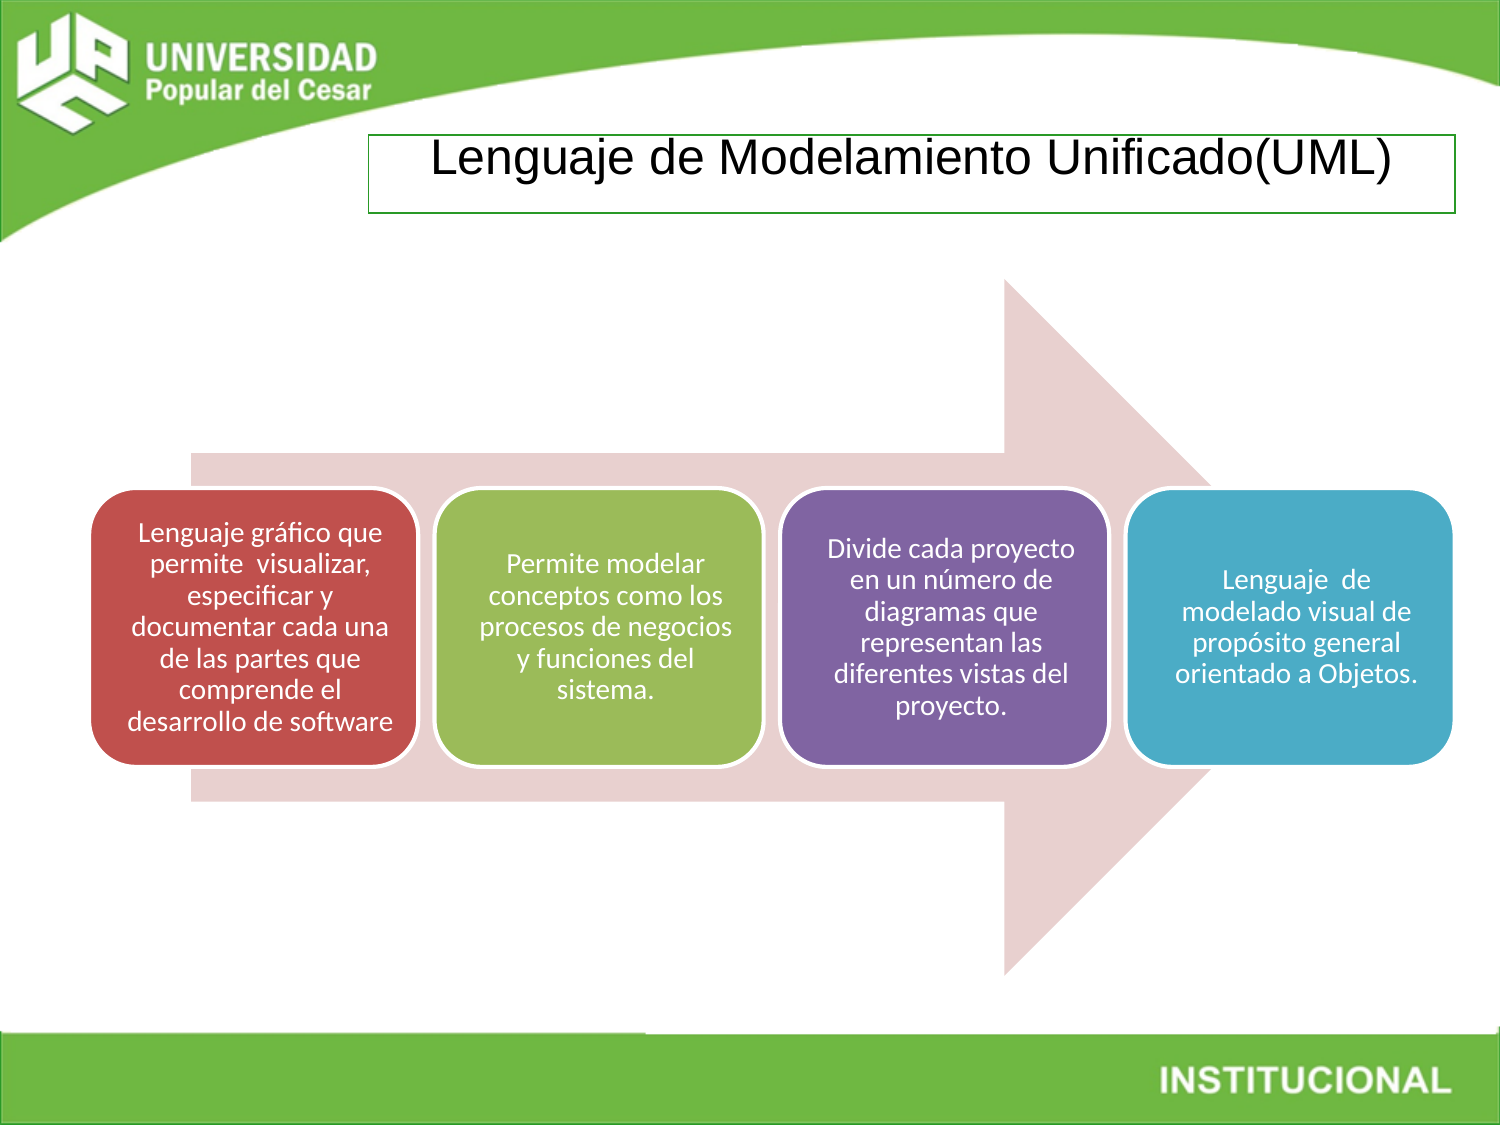

Lenguaje de Modelamiento Unificado(UML)

Lenguaje gráfico que permite  visualizar, especificar y documentar cada una de las partes que comprende el desarrollo de software
Permite modelar conceptos como los procesos de negocios y funciones del sistema.
Divide cada proyecto en un número de diagramas que representan las diferentes vistas del proyecto.
Lenguaje  de modelado visual de propósito general orientado a Objetos.